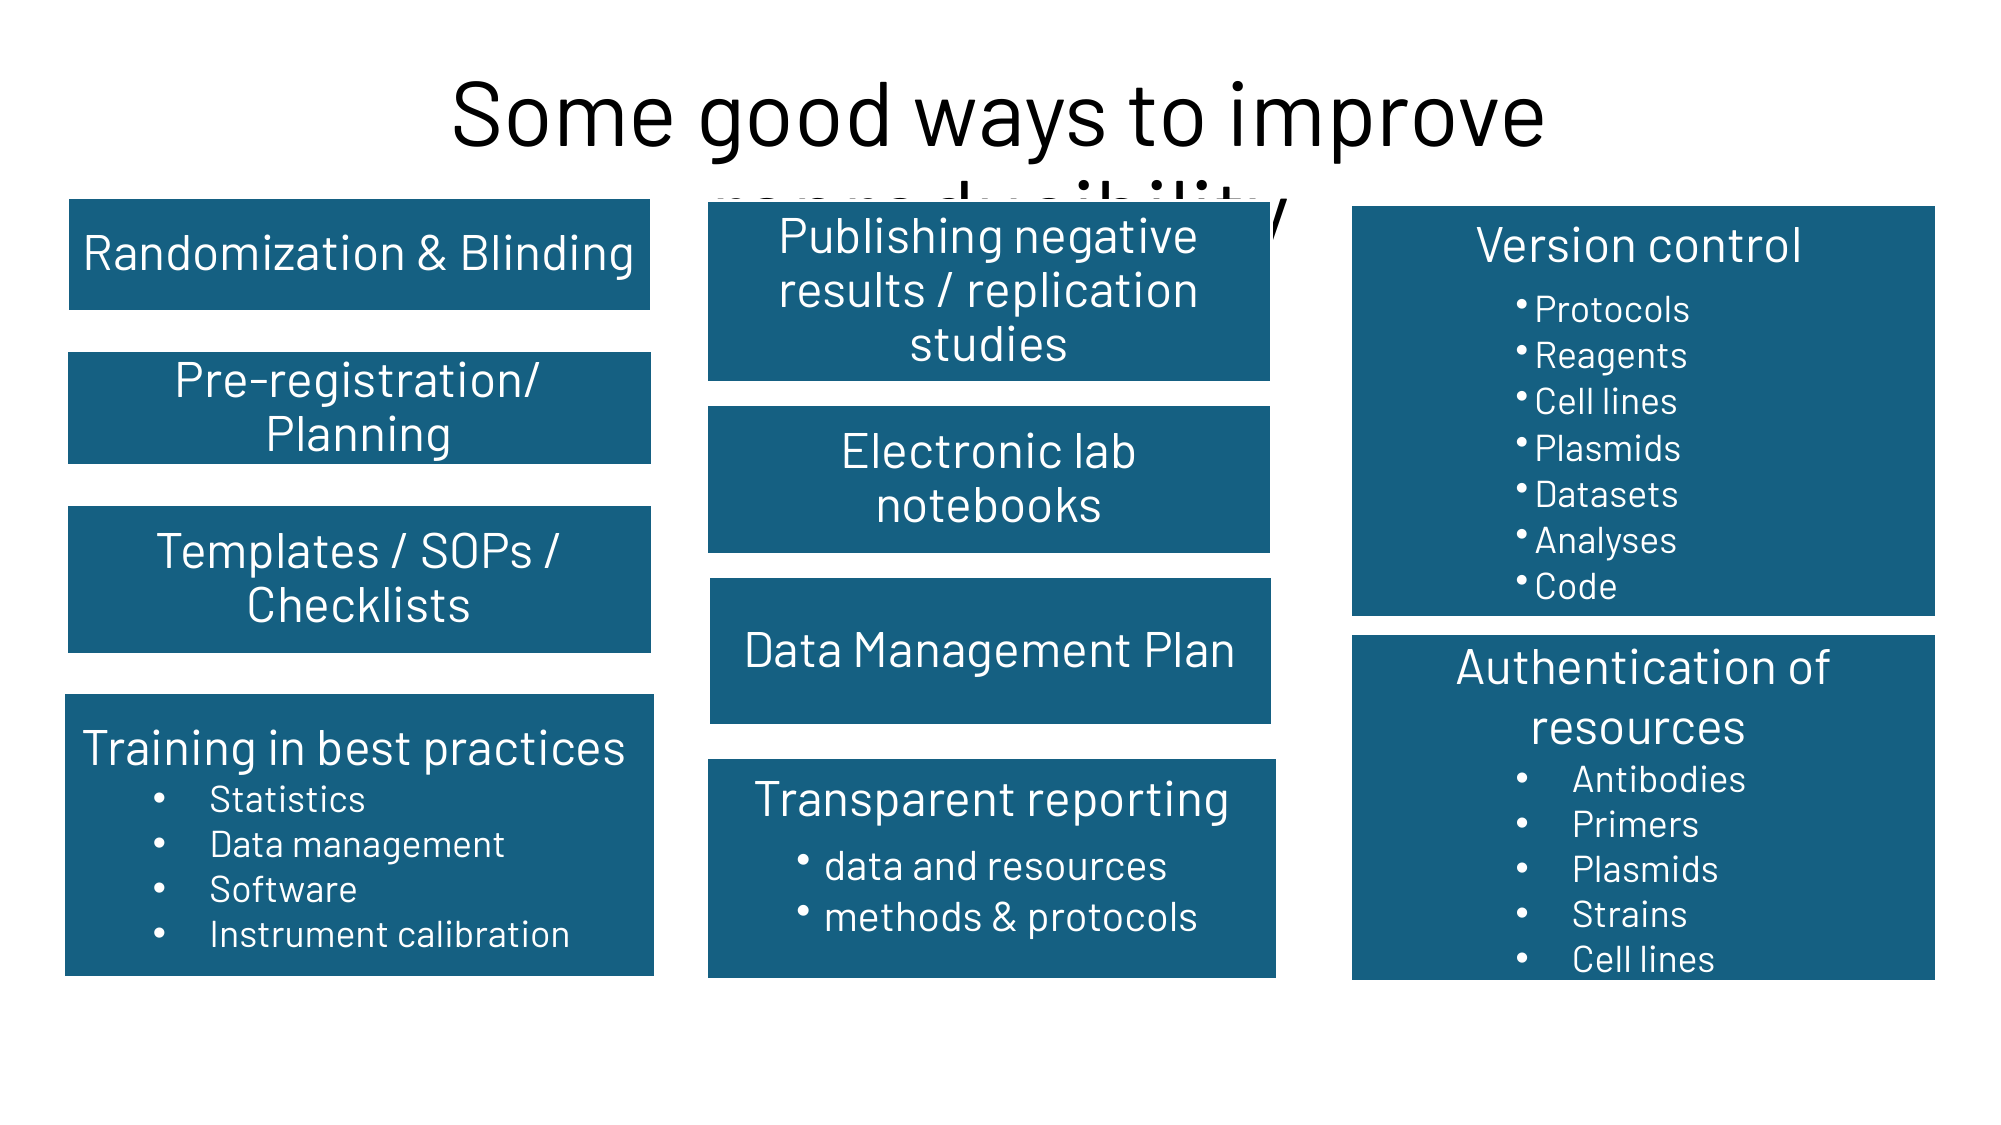

Some good ways to improve reproducibility
Randomization & Blinding
Publishing negative results / replication studies
Version control
Protocols
Reagents
Cell lines
Plasmids
Datasets
Analyses
Code
Pre-registration/ Planning
Electronic lab notebooks
Templates / SOPs / Checklists
Data Management Plan
Authentication of resources
Antibodies
Primers
Plasmids
Strains
Cell lines
Training in best practices
Statistics
Data management
Software
Instrument calibration
Transparent reporting
 data and resources
 methods & protocols